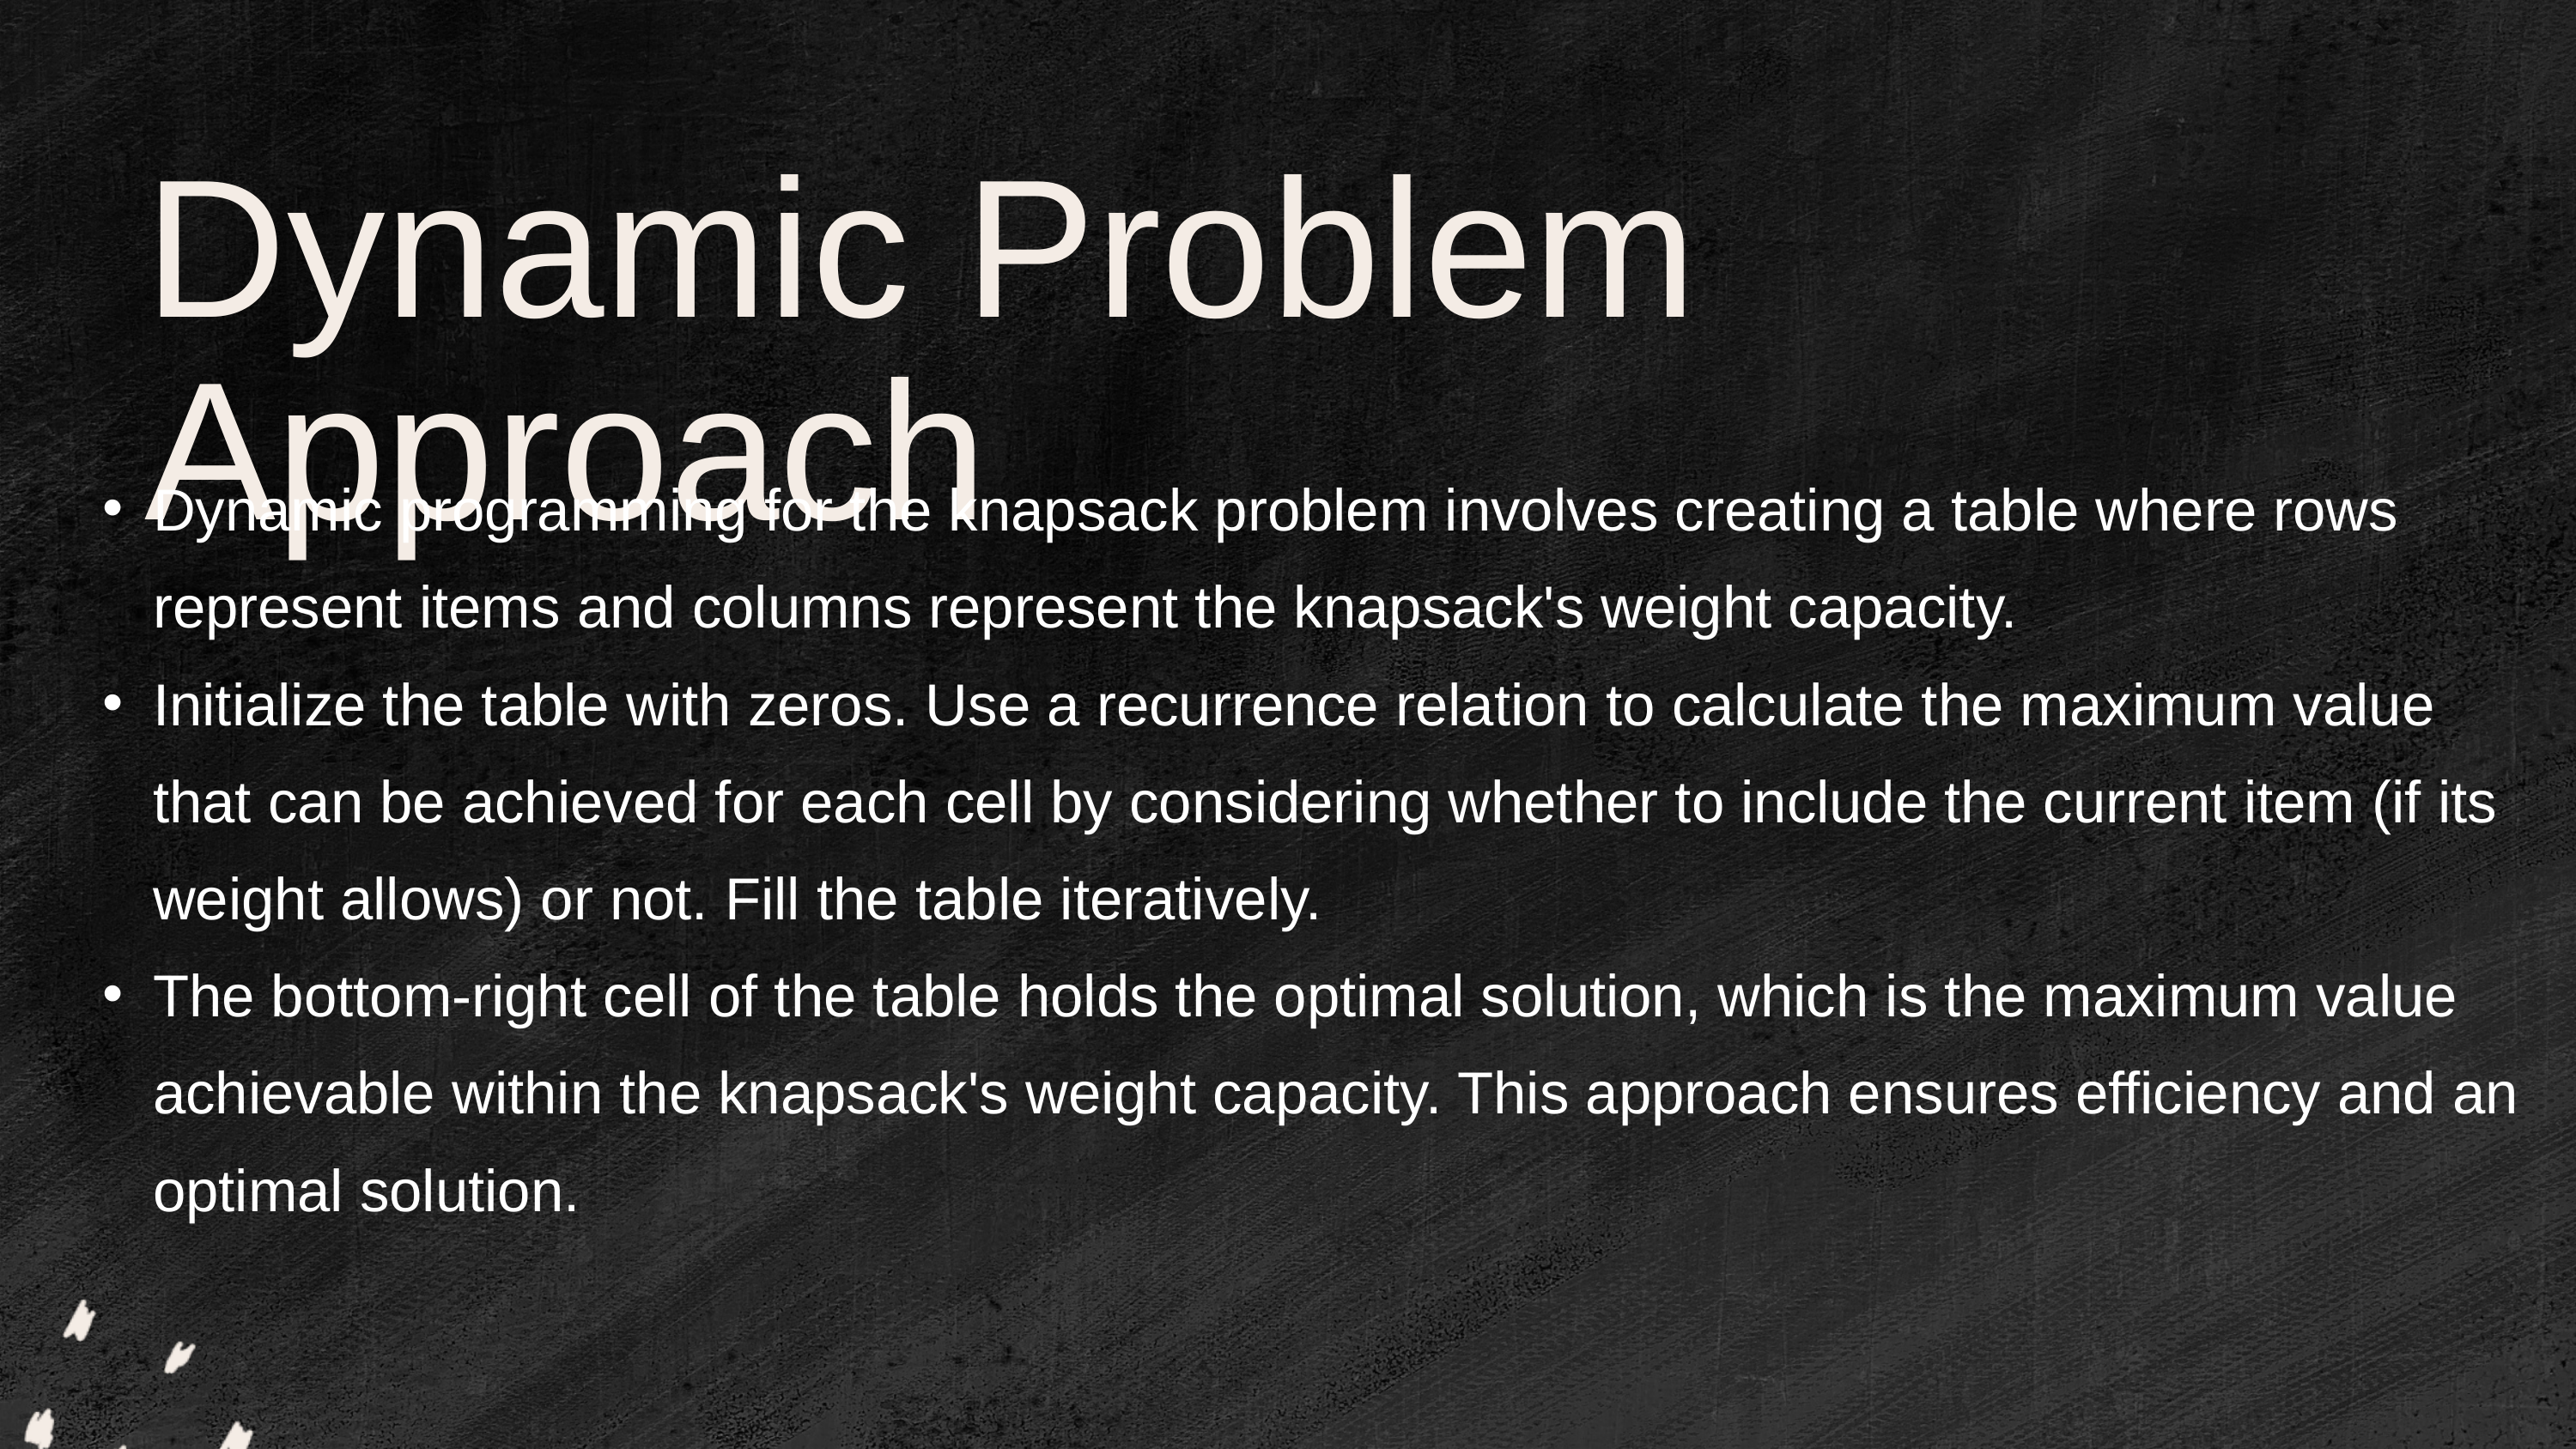

Dynamic Problem Approach
Dynamic programming for the knapsack problem involves creating a table where rows represent items and columns represent the knapsack's weight capacity.
Initialize the table with zeros. Use a recurrence relation to calculate the maximum value that can be achieved for each cell by considering whether to include the current item (if its weight allows) or not. Fill the table iteratively.
The bottom-right cell of the table holds the optimal solution, which is the maximum value achievable within the knapsack's weight capacity. This approach ensures efficiency and an optimal solution.